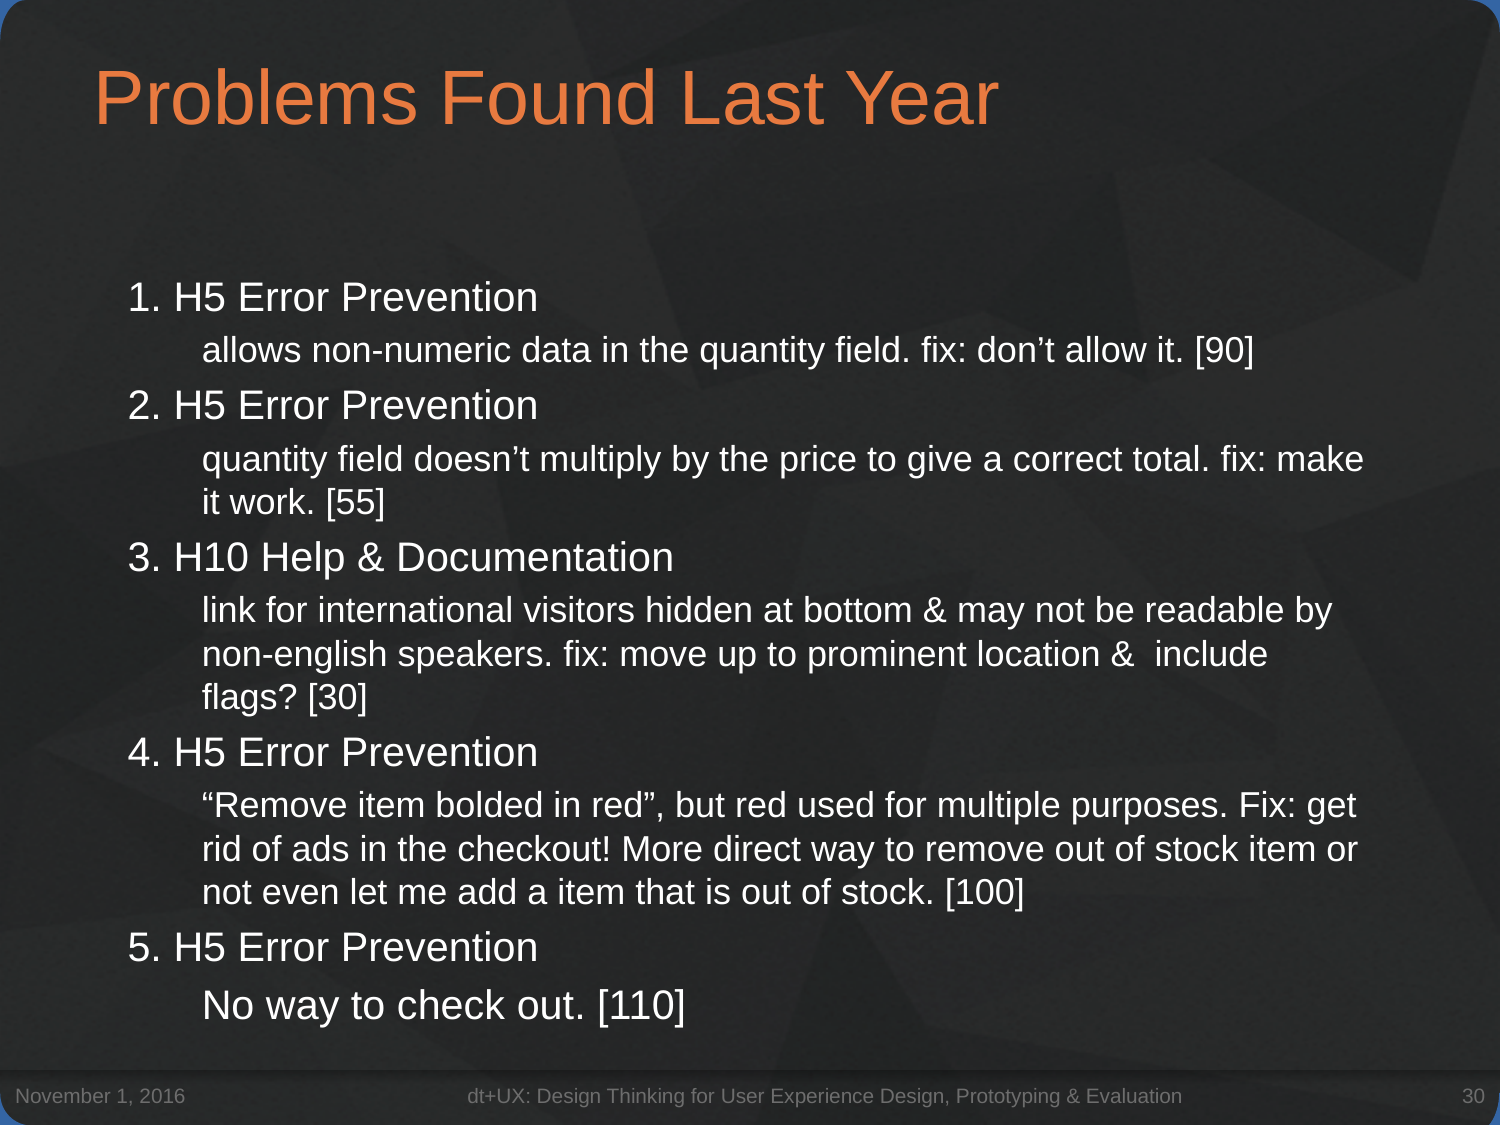

# Problems Found Last Year
1. H5 Error Prevention
allows non-numeric data in the quantity field. fix: don’t allow it. [90]
2. H5 Error Prevention
quantity field doesn’t multiply by the price to give a correct total. fix: make it work. [55]
3. H10 Help & Documentation
link for international visitors hidden at bottom & may not be readable by non-english speakers. fix: move up to prominent location &  include flags? [30]
4. H5 Error Prevention
“Remove item bolded in red”, but red used for multiple purposes. Fix: get rid of ads in the checkout! More direct way to remove out of stock item or not even let me add a item that is out of stock. [100]
5. H5 Error Prevention
No way to check out. [110]

November 1, 2016
dt+UX: Design Thinking for User Experience Design, Prototyping & Evaluation
30